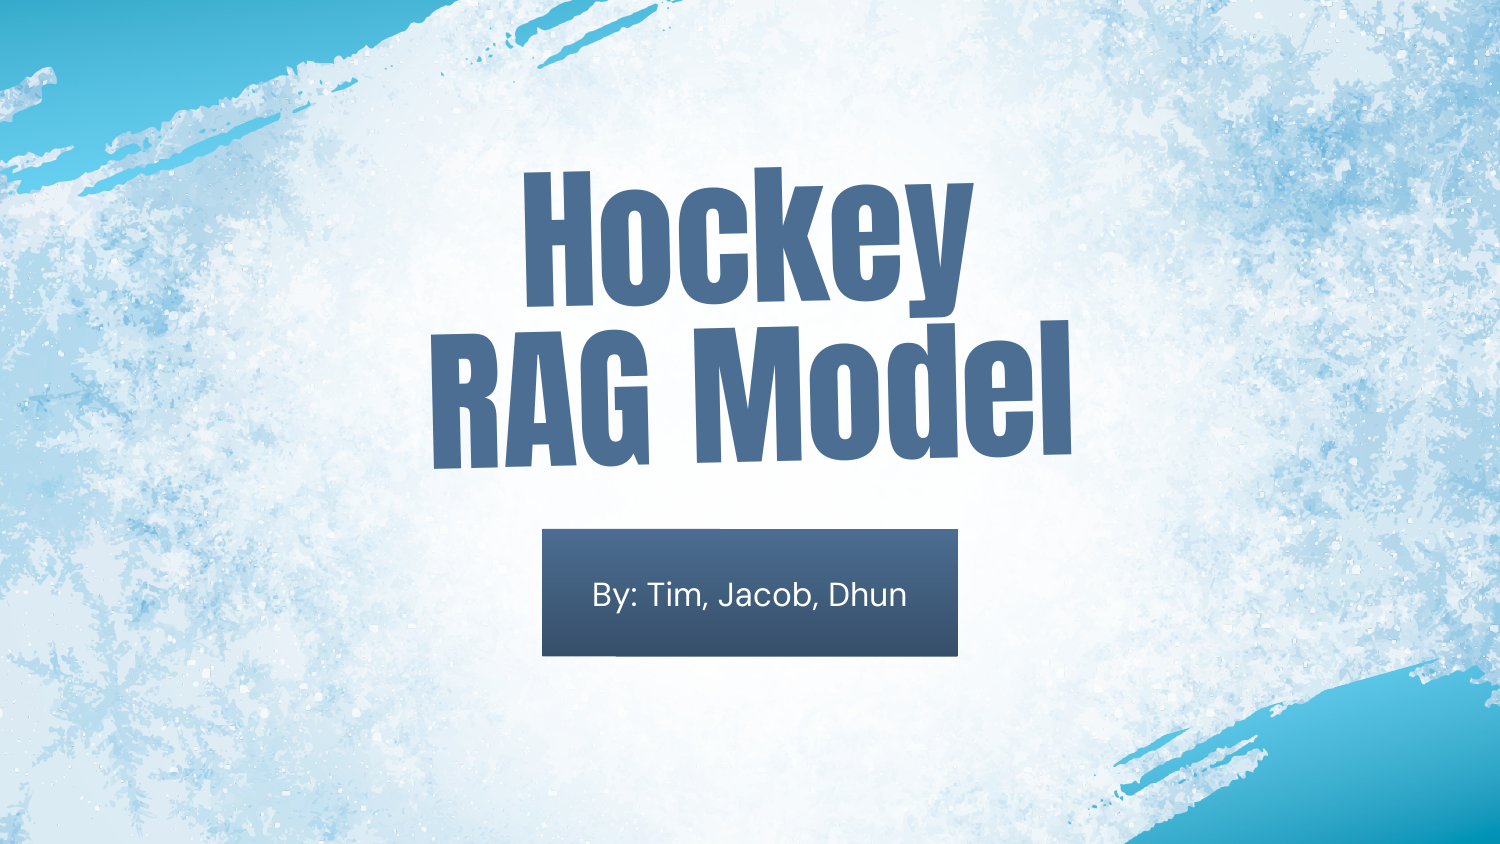

# Hockey RAG Model
By: Tim, Jacob, Dhun